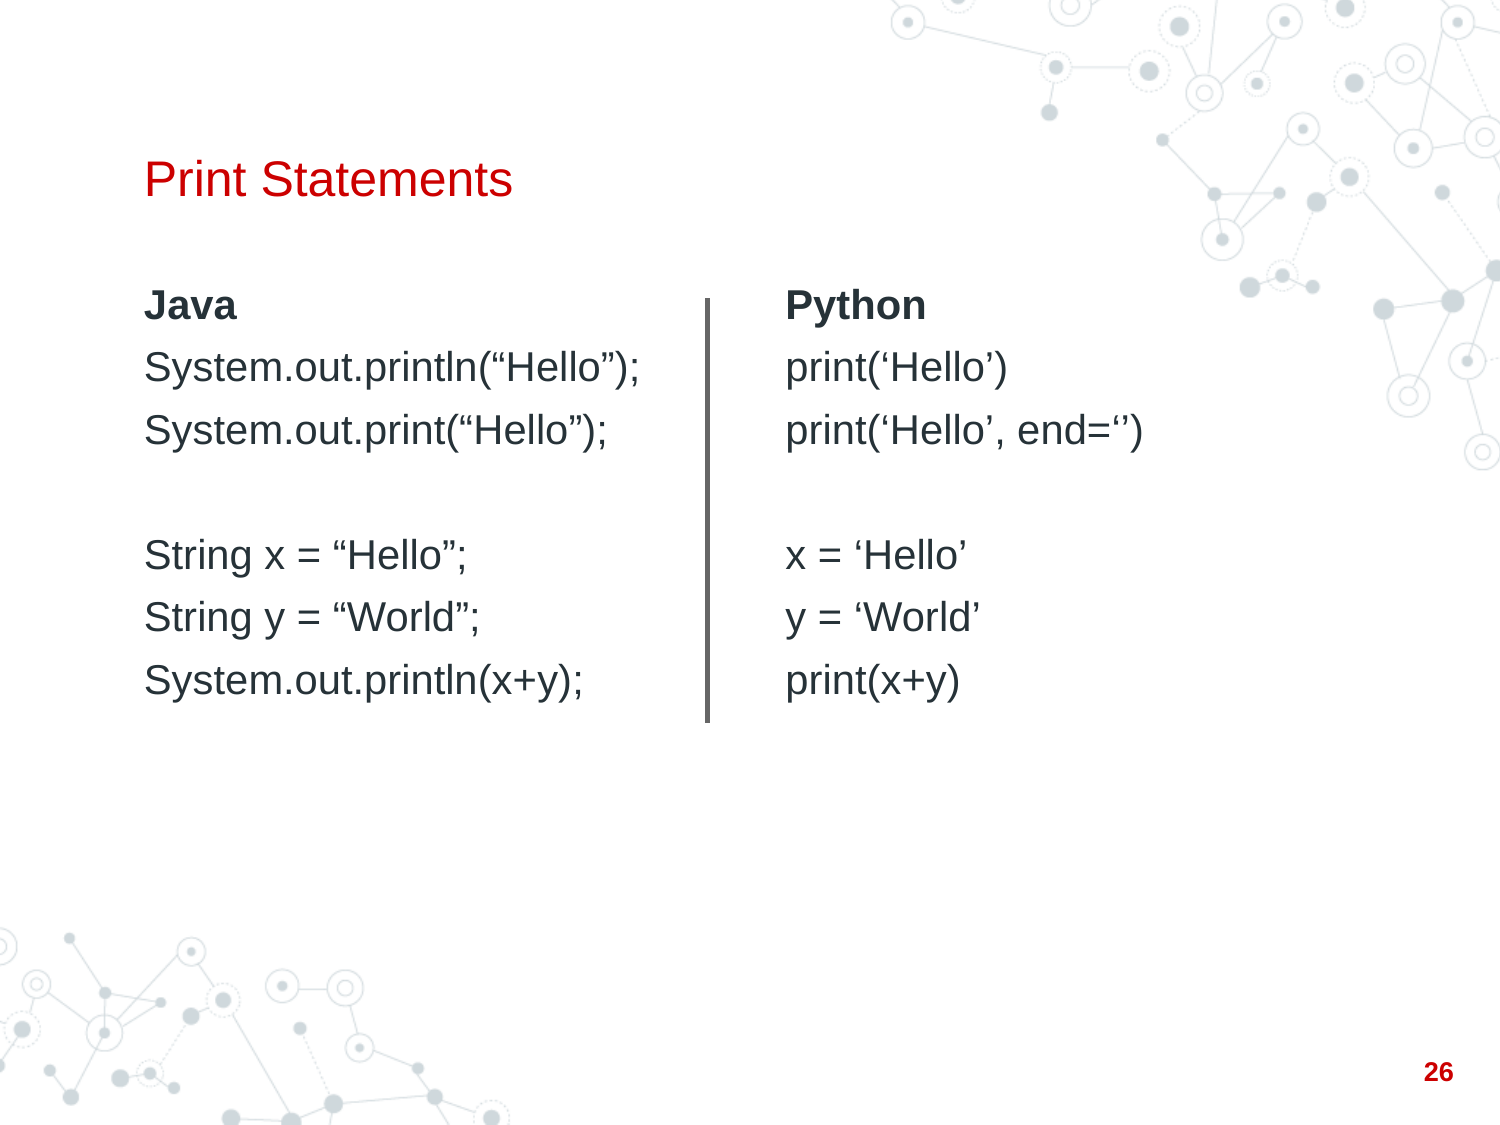

# Print Statements
Java
System.out.println(“Hello”);
System.out.print(“Hello”);

String x = “Hello”;
String y = “World”;
System.out.println(x+y);
Python
print(‘Hello’)
print(‘Hello’, end=‘’)

x = ‘Hello’
y = ‘World’
print(x+y)

26